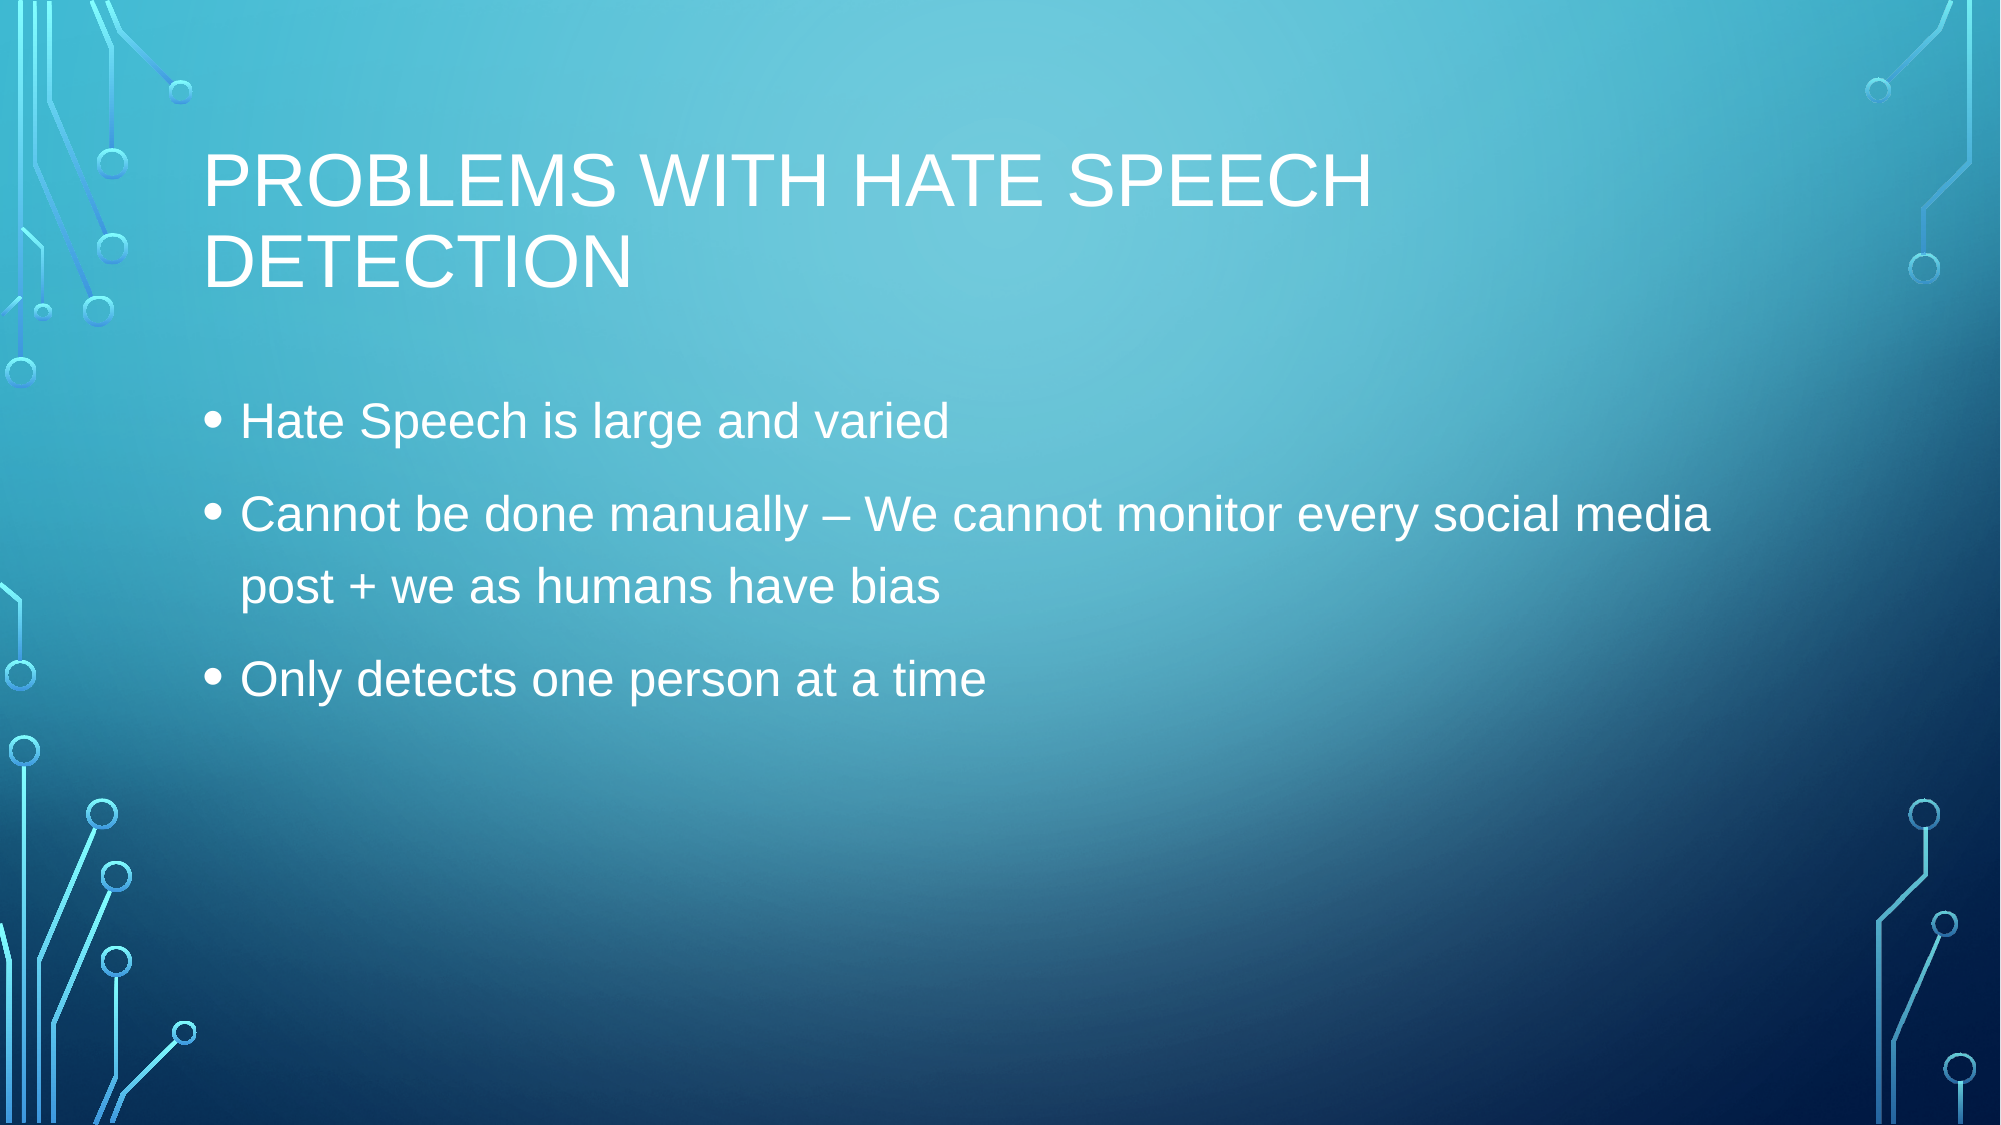

# Problems with Hate Speech Detection
Hate Speech is large and varied
Cannot be done manually – We cannot monitor every social media post + we as humans have bias
Only detects one person at a time